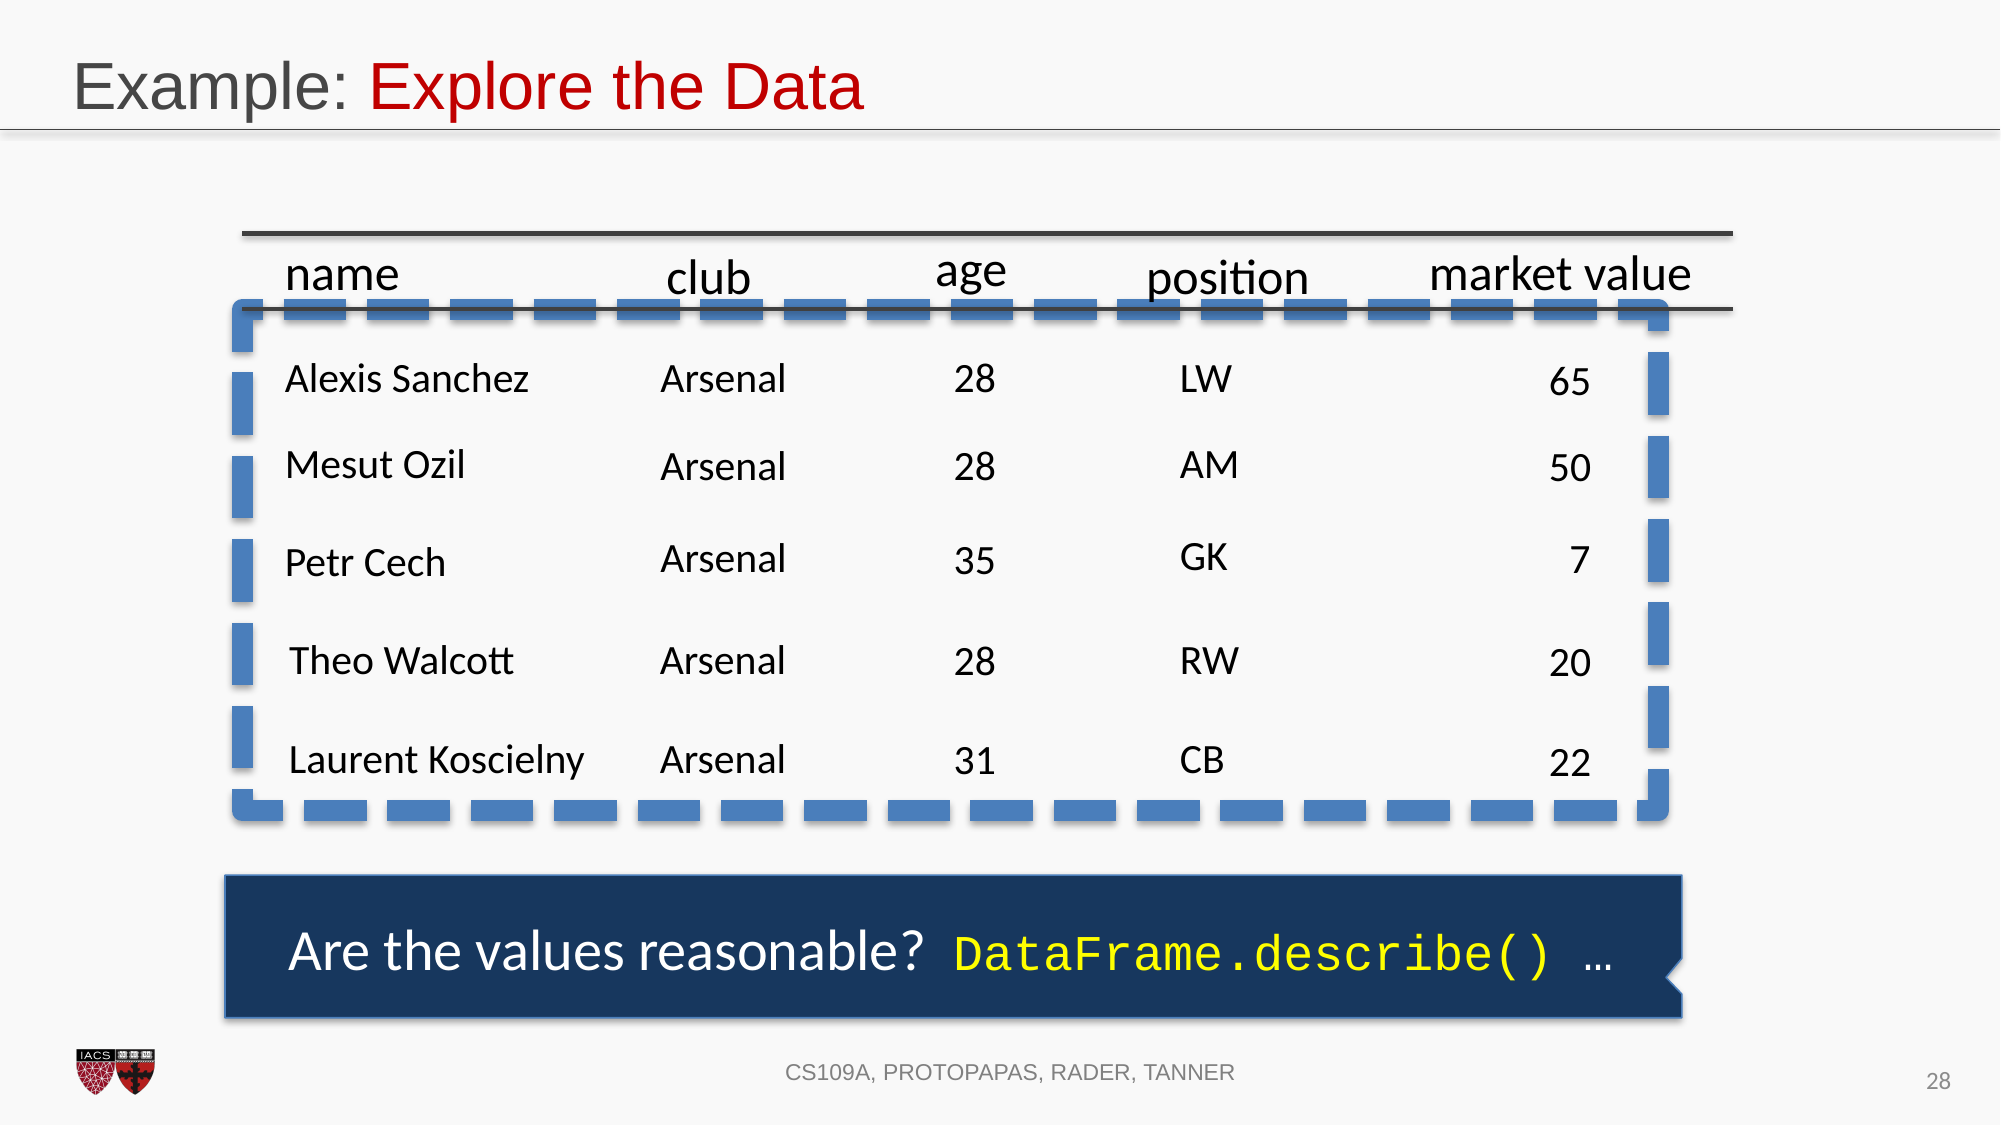

# Example: Explore the Data

age
market value
name
position
club

Alexis Sanchez
Arsenal
28
LW
65
Mesut Ozil
AM
28
Arsenal
50
GK
Arsenal
7
35
Petr Cech
RW
Theo Walcott
Arsenal
28
20
CB
Laurent Koscielny
Arsenal
31
22
Are the values reasonable?  DataFrame.describe() …
28